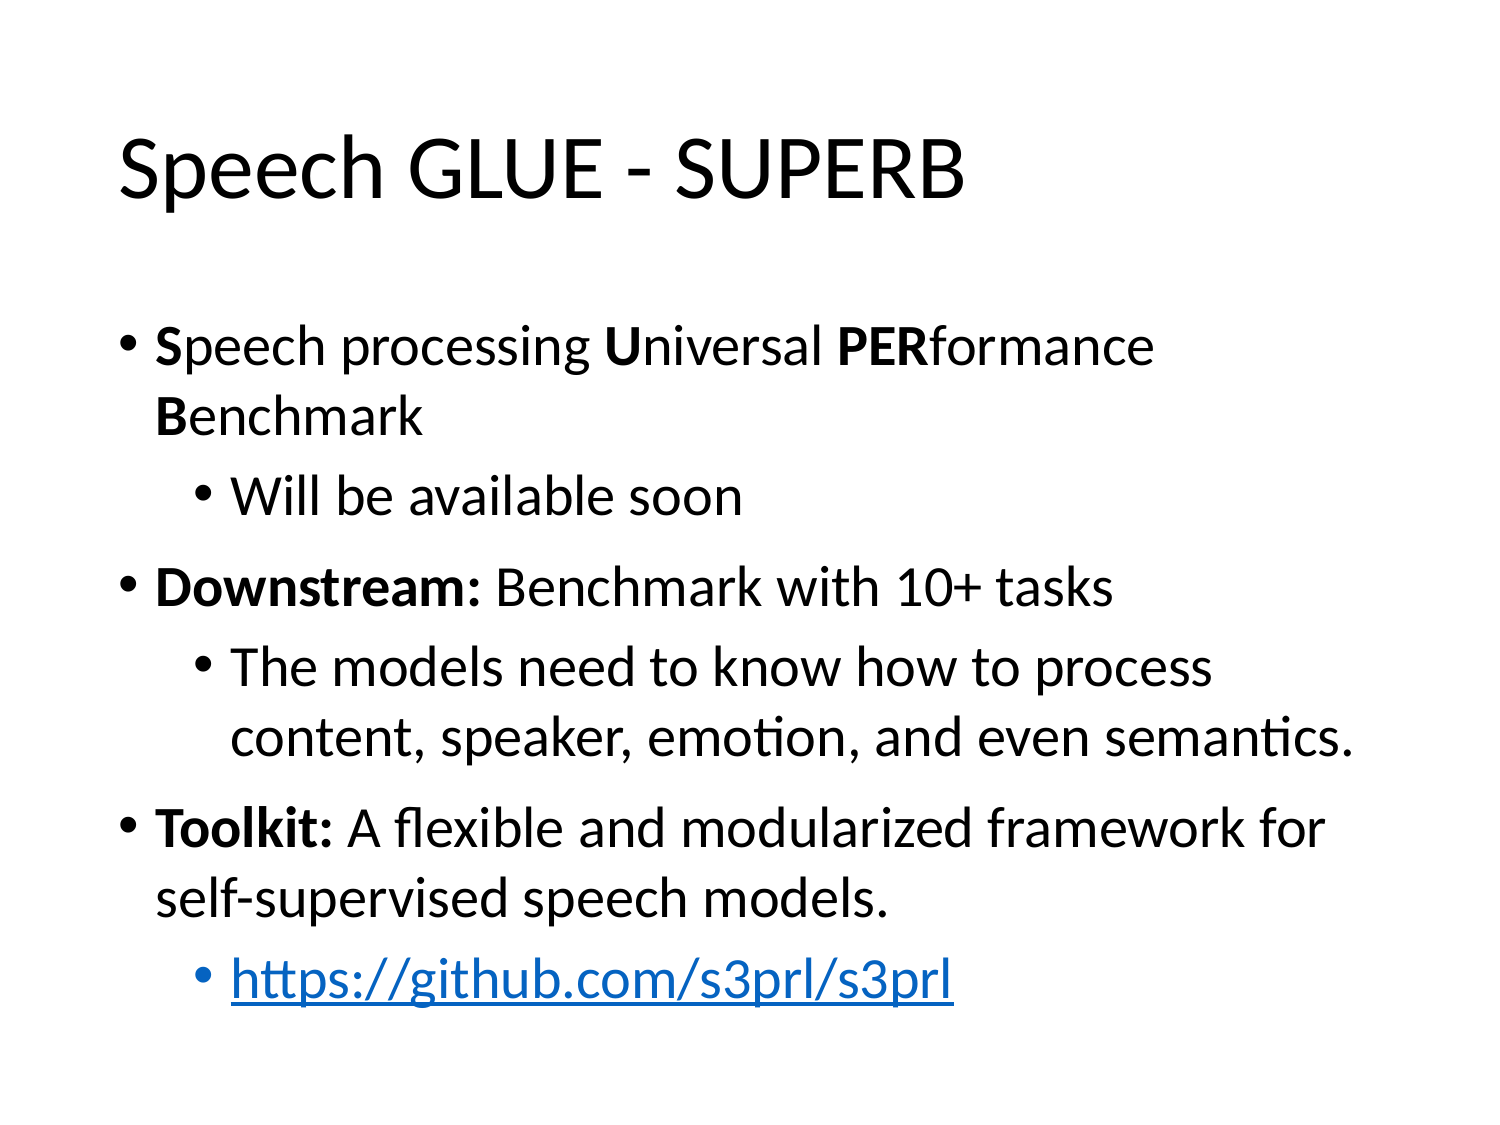

# Speech GLUE - SUPERB
Speech processing Universal PERformance Benchmark
Will be available soon
Downstream: Benchmark with 10+ tasks
The models need to know how to process content, speaker, emotion, and even semantics.
Toolkit: A flexible and modularized framework for self-supervised speech models.
https://github.com/s3prl/s3prl